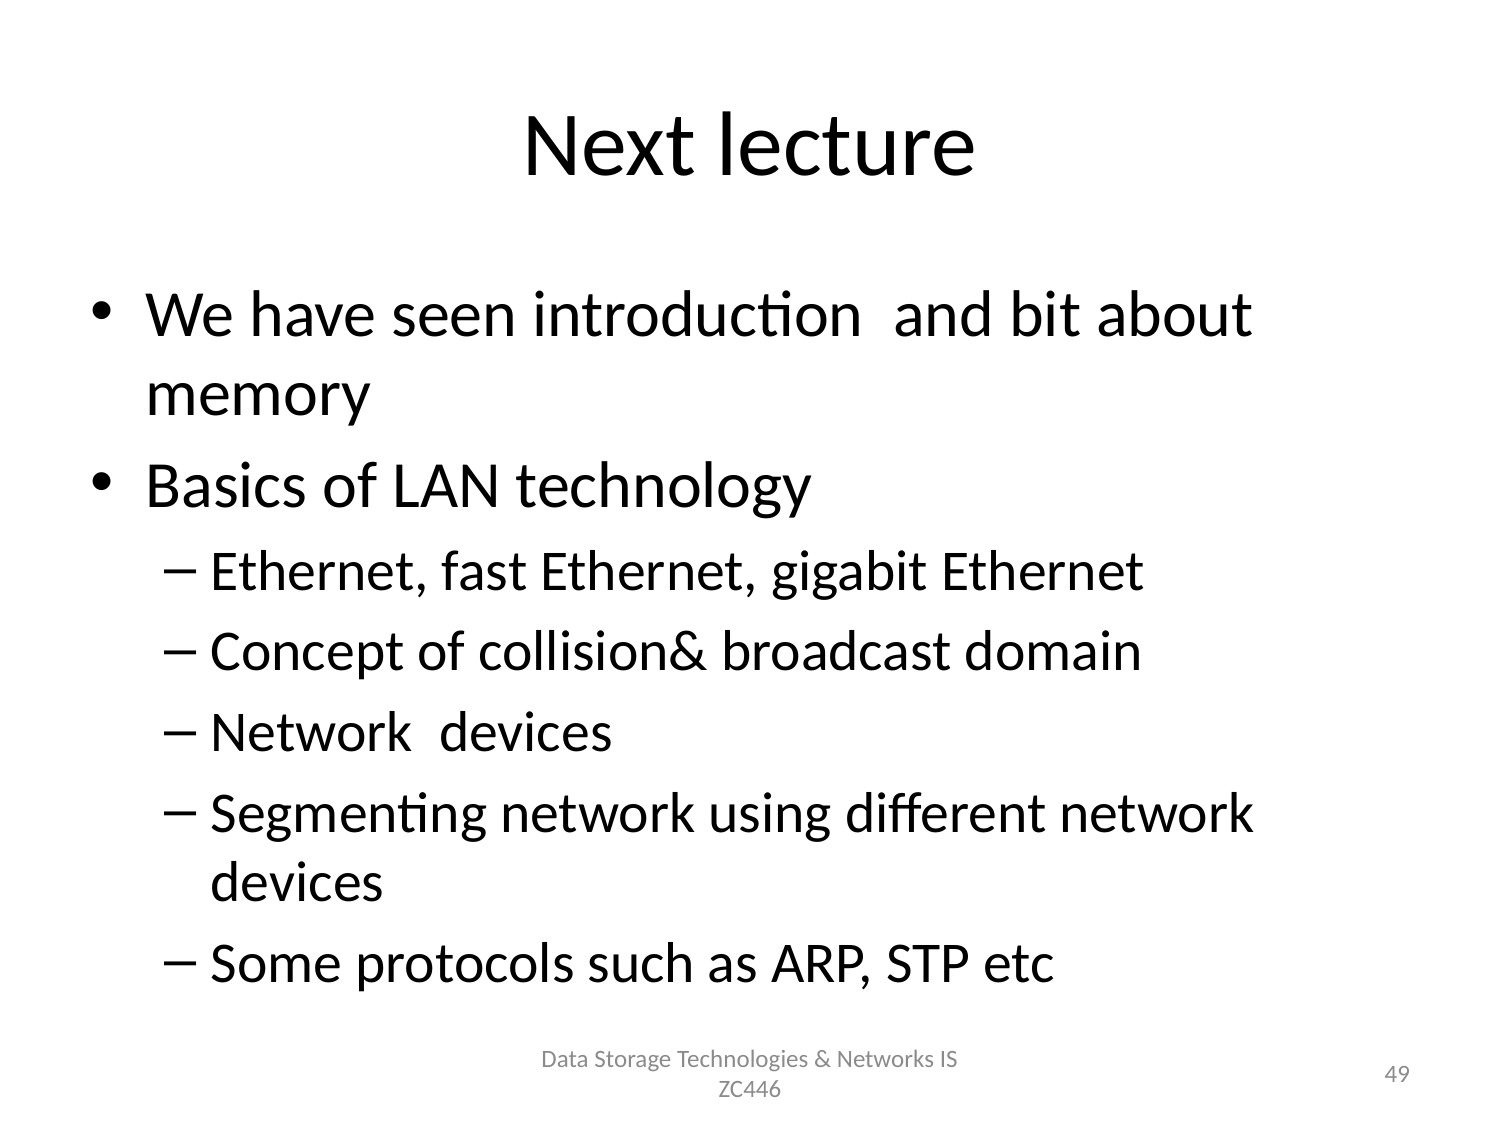

# Next lecture
We have seen introduction  and bit about memory
Basics of LAN technology
Ethernet, fast Ethernet, gigabit Ethernet
Concept of collision& broadcast domain
Network  devices
Segmenting network using different network devices
Some protocols such as ARP, STP etc
Data Storage Technologies & Networks IS ZC446
49